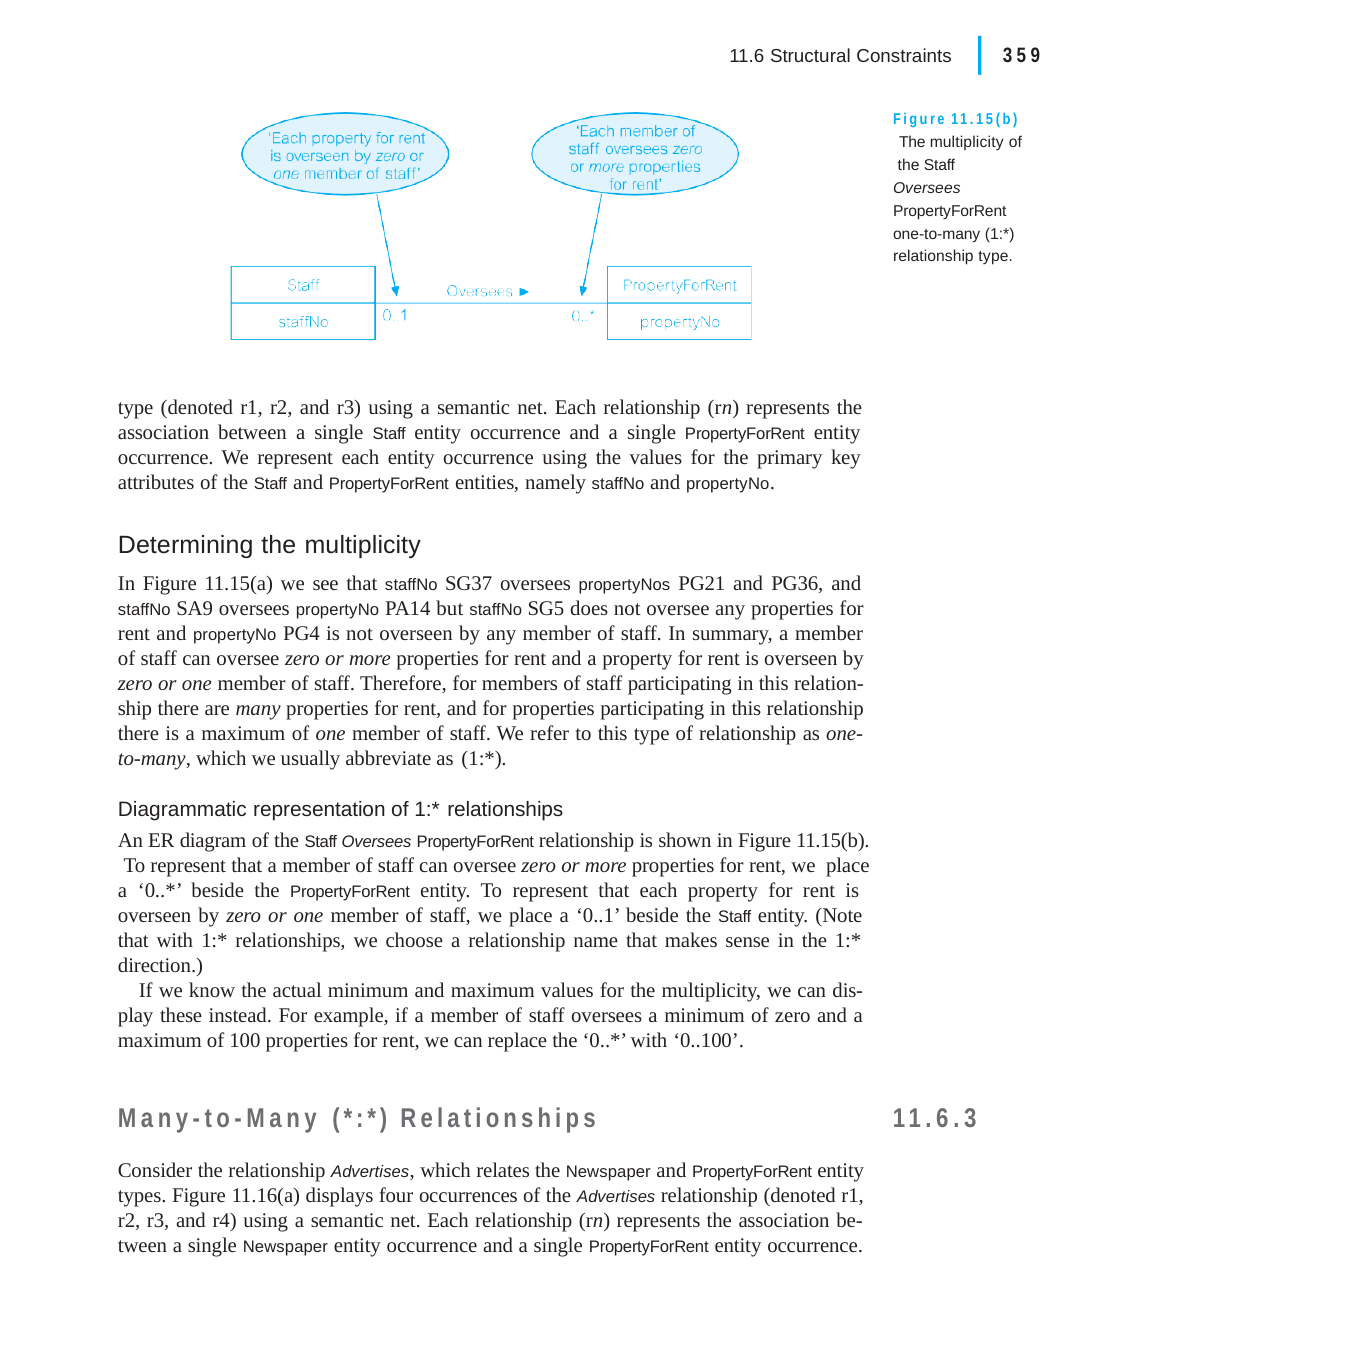

|
11.6 Structural Constraints	359
Figure 11.15(b)  The multiplicity of  the Staff Oversees  PropertyForRent  one-to-many (1:*)  relationship type.

type (denoted r1, r2, and r3) using a semantic net. Each relationship (rn) represents the  association between a single Staff entity occurrence and a single PropertyForRent entity  occurrence. We represent each entity occurrence using the values for the primary key  attributes of the Staff and PropertyForRent entities, namely staffNo and propertyNo.

Determining the multiplicity
In Figure 11.15(a) we see that staffNo SG37 oversees propertyNos PG21 and PG36, and  staffNo SA9 oversees propertyNo PA14 but staffNo SG5 does not oversee any properties for  rent and propertyNo PG4 is not overseen by any member of staff. In summary, a member  of staff can oversee zero or more properties for rent and a property for rent is overseen by  zero or one member of staff. Therefore, for members of staff participating in this relation-  ship there are many properties for rent, and for properties participating in this relationship  there is a maximum of one member of staff. We refer to this type of relationship as one-  to-many, which we usually abbreviate as (1:*).

Diagrammatic representation of 1:* relationships
An ER diagram of the Staff Oversees PropertyForRent relationship is shown in Figure 11.15(b).  To represent that a member of staff can oversee zero or more properties for rent, we  place a ‘0..*’ beside the PropertyForRent entity. To represent that each property for rent is  overseen by zero or one member of staff, we place a ‘0..1’ beside the Staff entity. (Note  that with 1:* relationships, we choose a relationship name that makes sense in the 1:*  direction.)
If we know the actual minimum and maximum values for the multiplicity, we can dis-  play these instead. For example, if a member of staff oversees a minimum of zero and a  maximum of 100 properties for rent, we can replace the ‘0..*’ with ‘0..100’.
Many-to-Many (*:*) Relationships
Consider the relationship Advertises, which relates the Newspaper and PropertyForRent entity  types. Figure 11.16(a) displays four occurrences of the Advertises relationship (denoted r1,  r2, r3, and r4) using a semantic net. Each relationship (rn) represents the association be-  tween a single Newspaper entity occurrence and a single PropertyForRent entity occurrence.
11.6.3